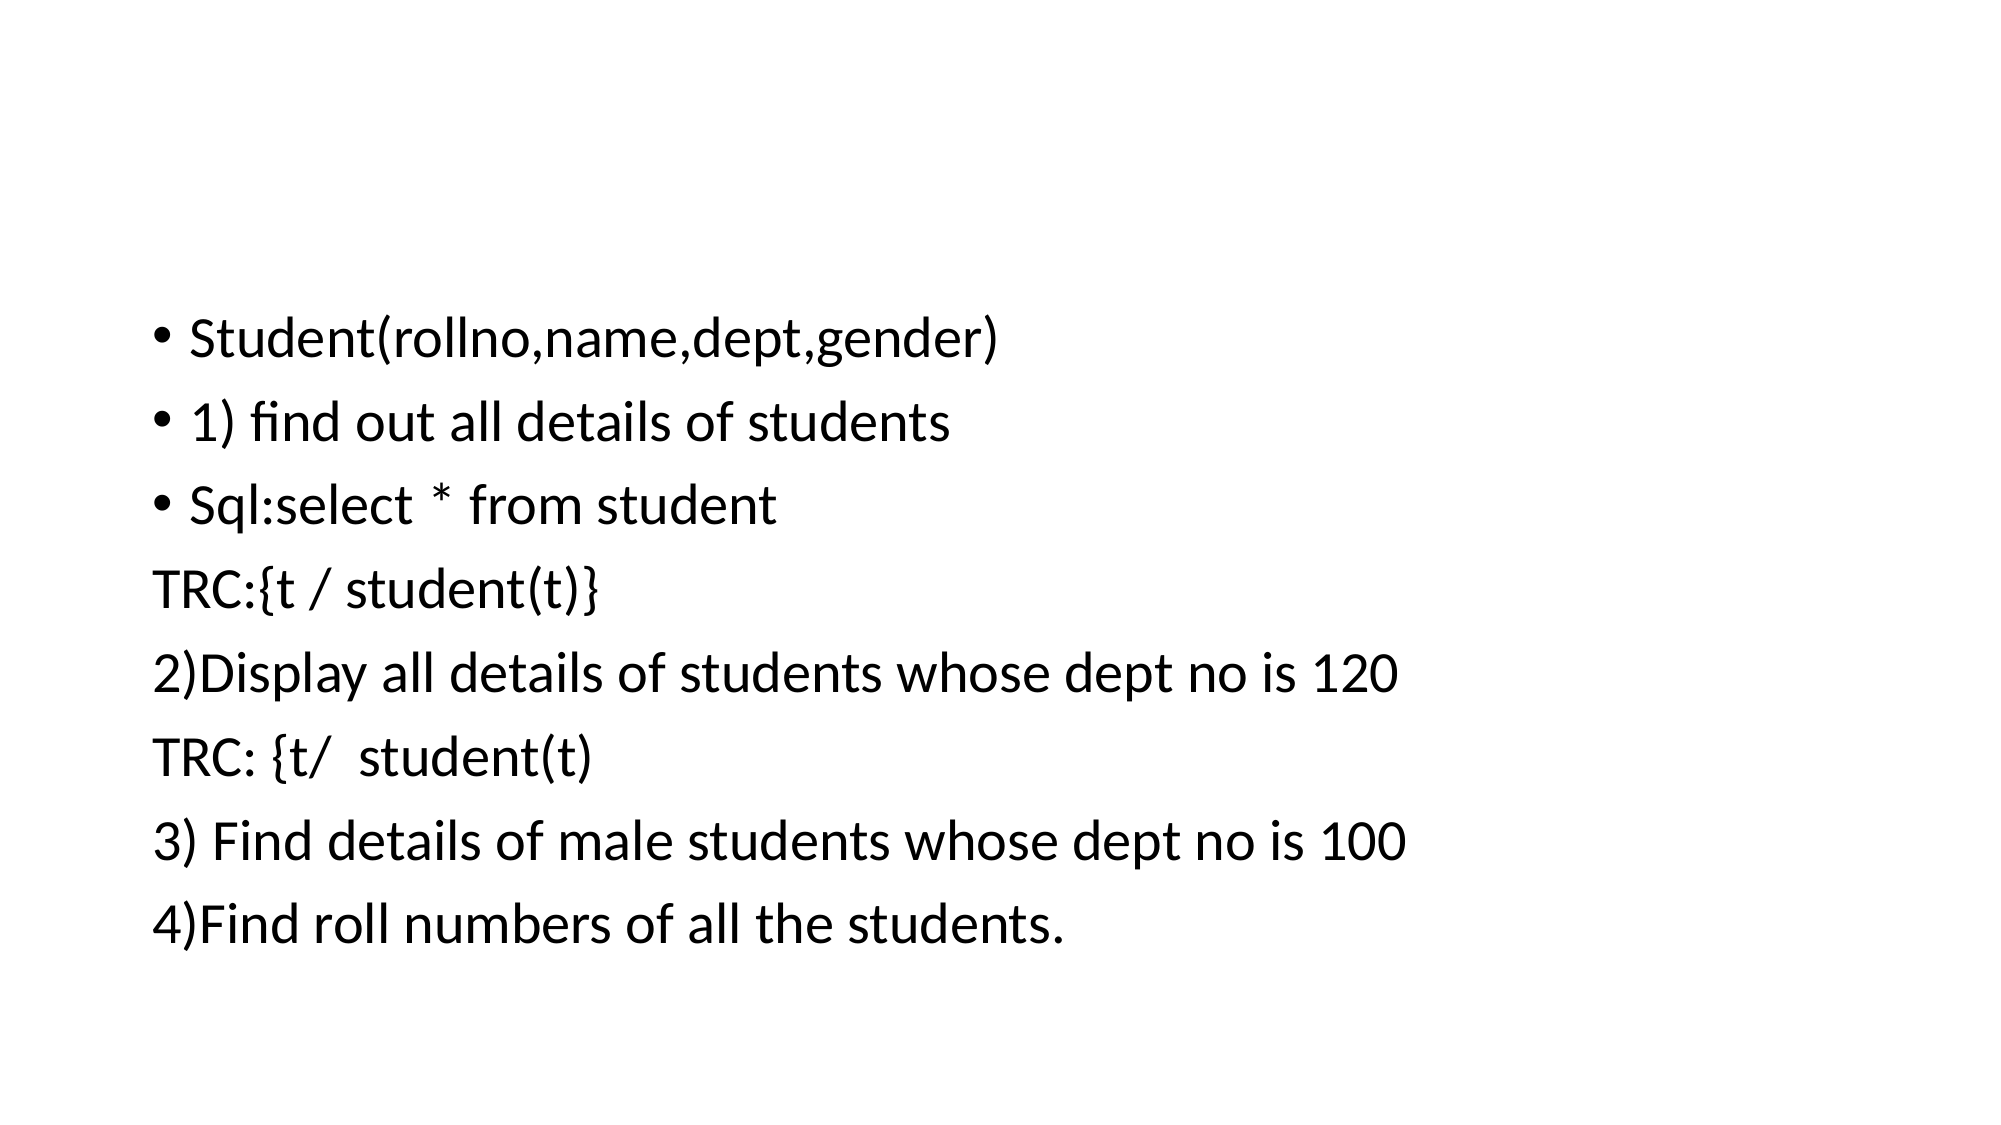

#
Student(rollno,name,dept,gender)
1) find out all details of students
Sql:select * from student
TRC:{t / student(t)}
2)Display all details of students whose dept no is 120
TRC: {t/  student(t)
3) Find details of male students whose dept no is 100
4)Find roll numbers of all the students.